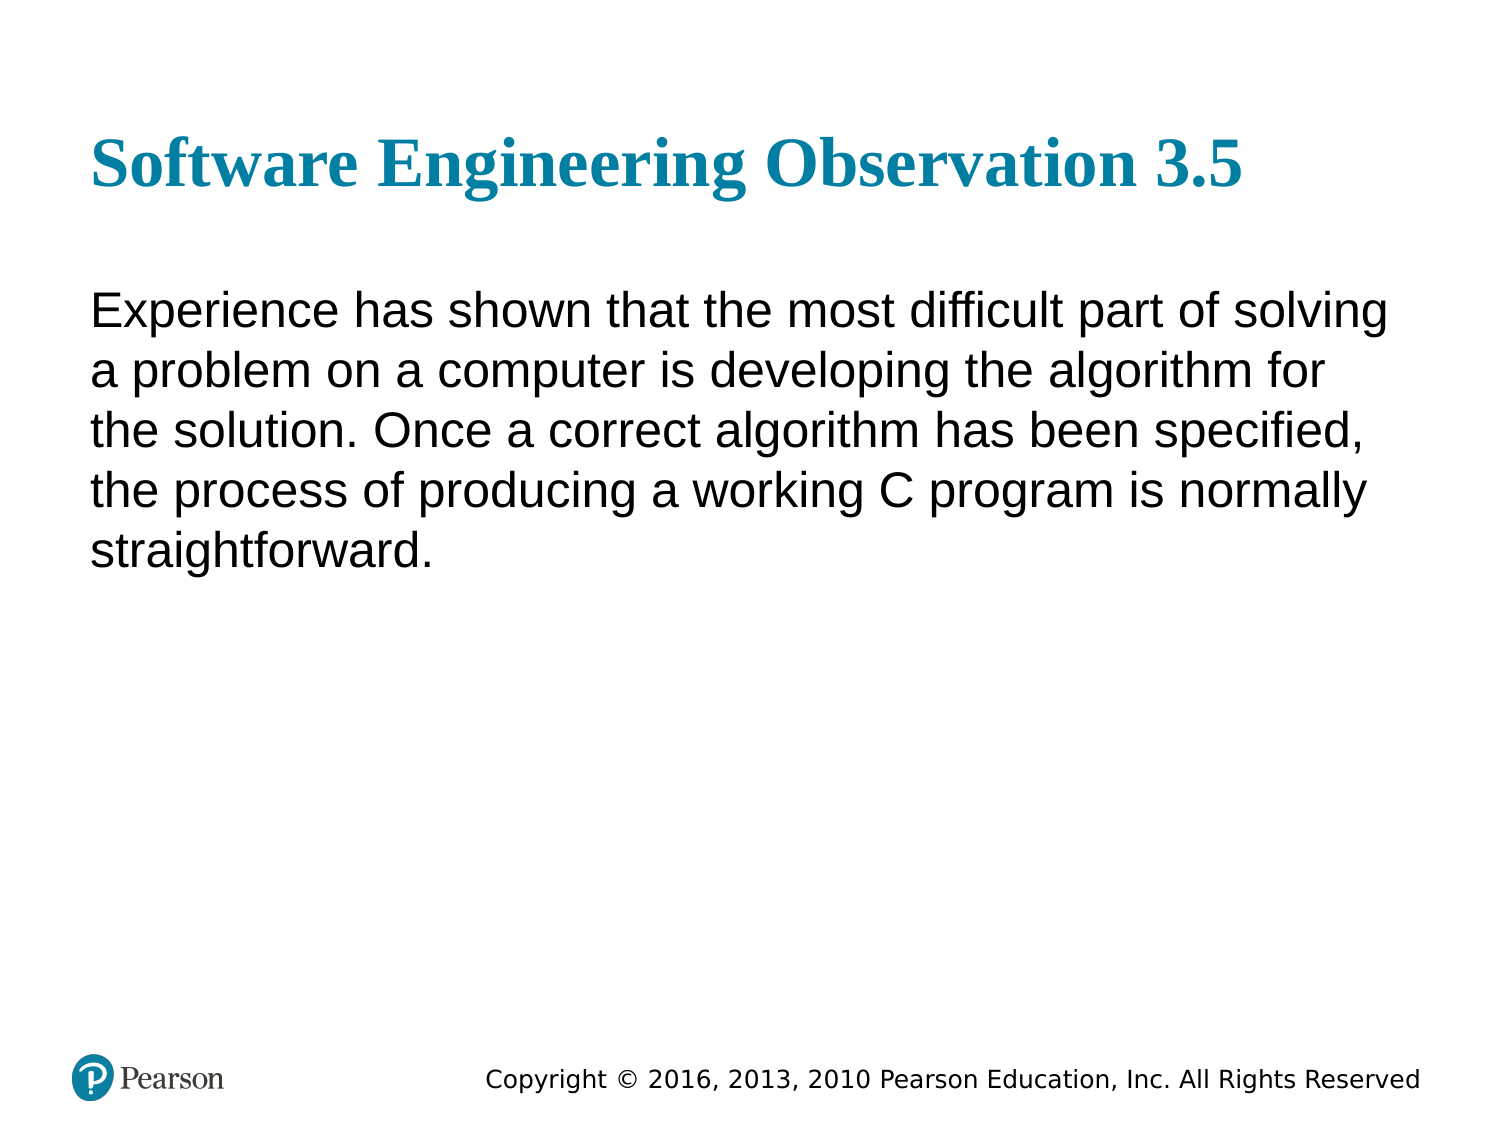

# Software Engineering Observation 3.5
Experience has shown that the most difficult part of solving a problem on a computer is developing the algorithm for the solution. Once a correct algorithm has been specified, the process of producing a working C program is normally straightforward.